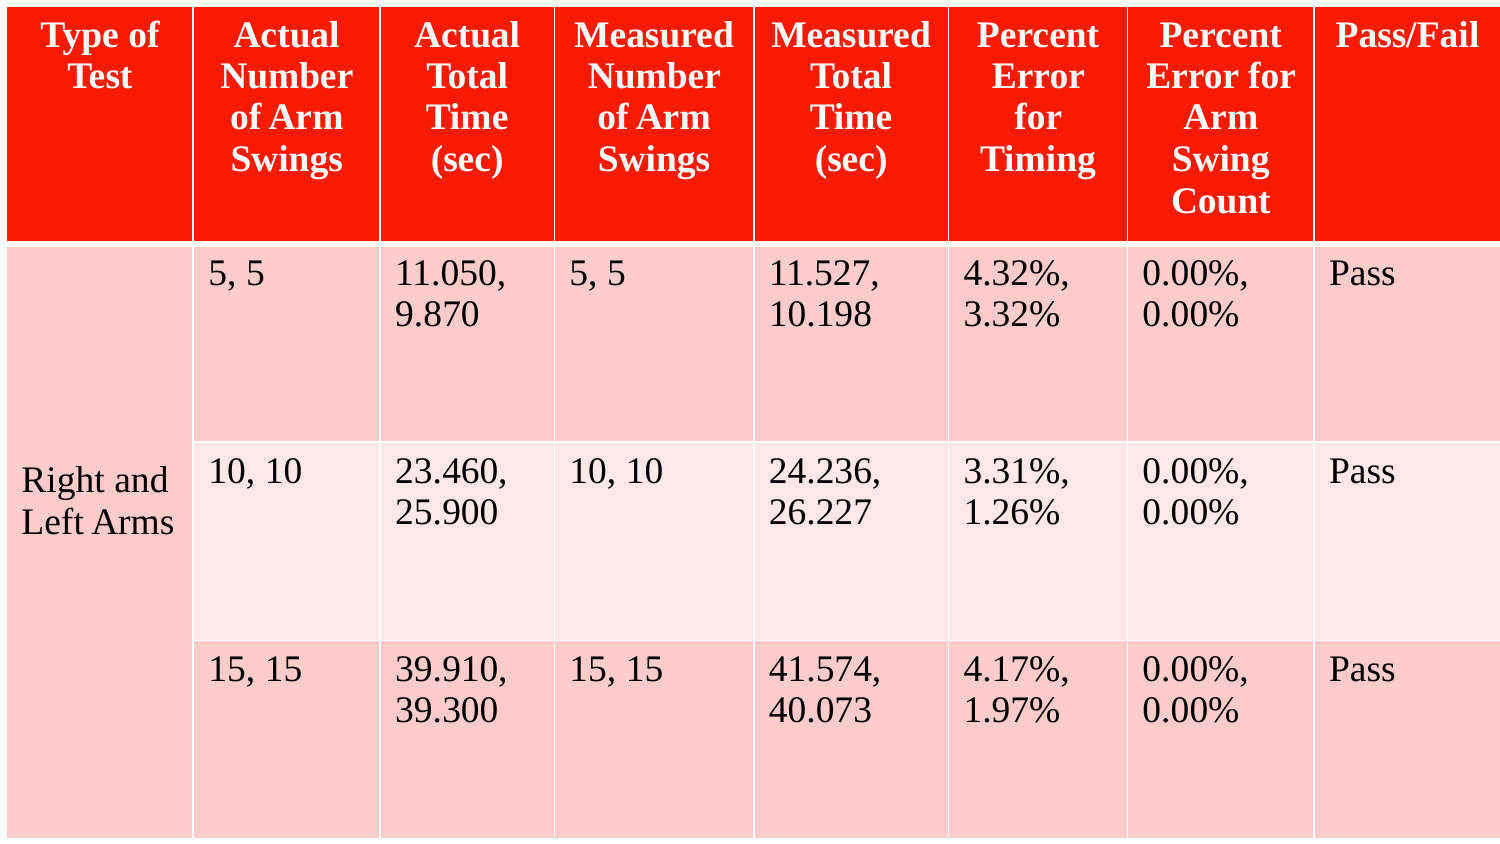

| Type of Test | Actual Number of Arm Swings | Actual Total Time (sec) | Measured Number of Arm Swings | Measured Total Time (sec) | Percent Error for Timing | Percent Error for Arm Swing Count | Pass/Fail |
| --- | --- | --- | --- | --- | --- | --- | --- |
| Right and Left Arms | 5, 5 | 11.050, 9.870 | 5, 5 | 11.527, 10.198 | 4.32%, 3.32% | 0.00%, 0.00% | Pass |
|  | 10, 10 | 23.460, 25.900 | 10, 10 | 24.236, 26.227 | 3.31%, 1.26% | 0.00%, 0.00% | Pass |
|  | 15, 15 | 39.910, 39.300 | 15, 15 | 41.574, 40.073 | 4.17%, 1.97% | 0.00%, 0.00% | Pass |